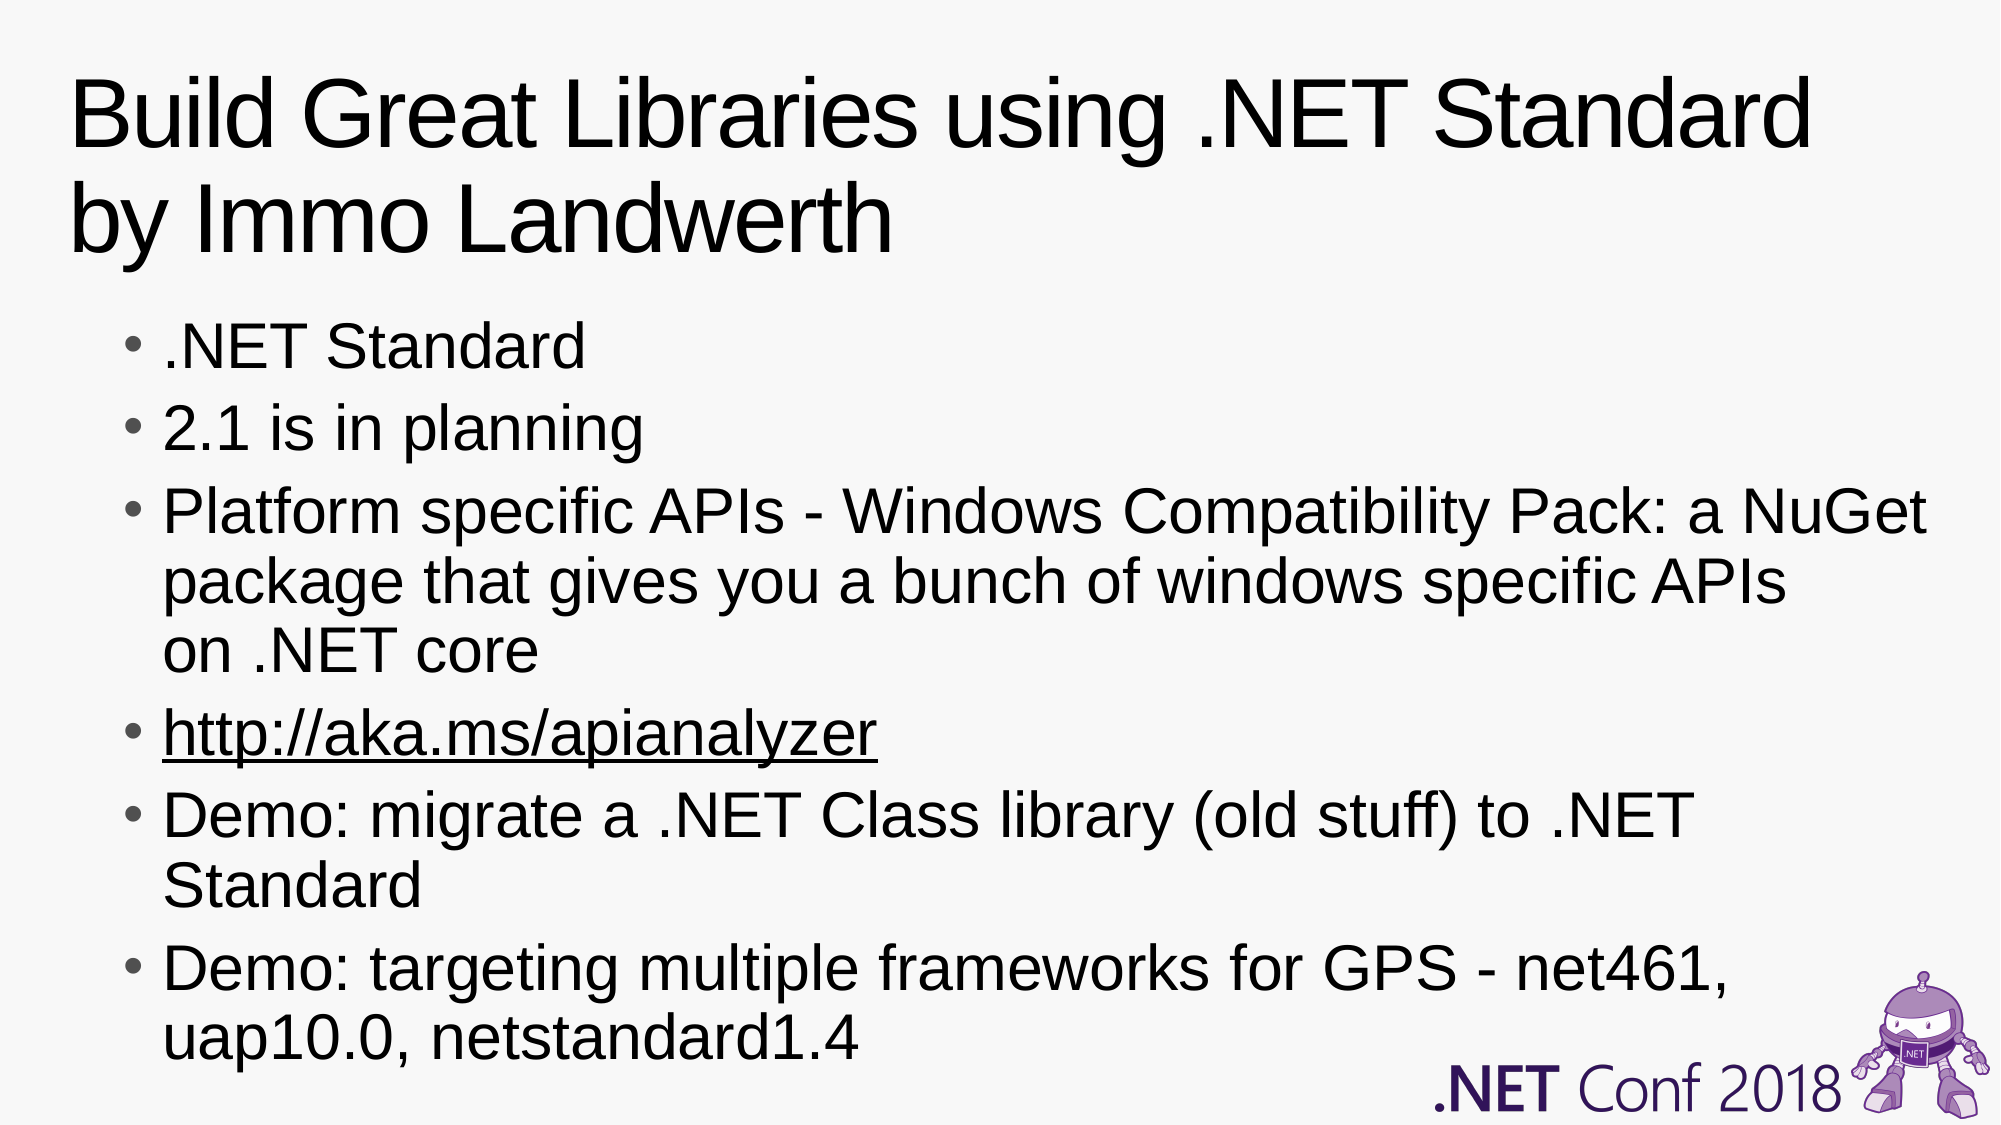

# Build Great Libraries using .NET Standard by Immo Landwerth
.NET Standard
2.1 is in planning
Platform specific APIs - Windows Compatibility Pack: a NuGet package that gives you a bunch of windows specific APIs on .NET core
http://aka.ms/apianalyzer
Demo: migrate a .NET Class library (old stuff) to .NET Standard
Demo: targeting multiple frameworks for GPS - net461, uap10.0, netstandard1.4